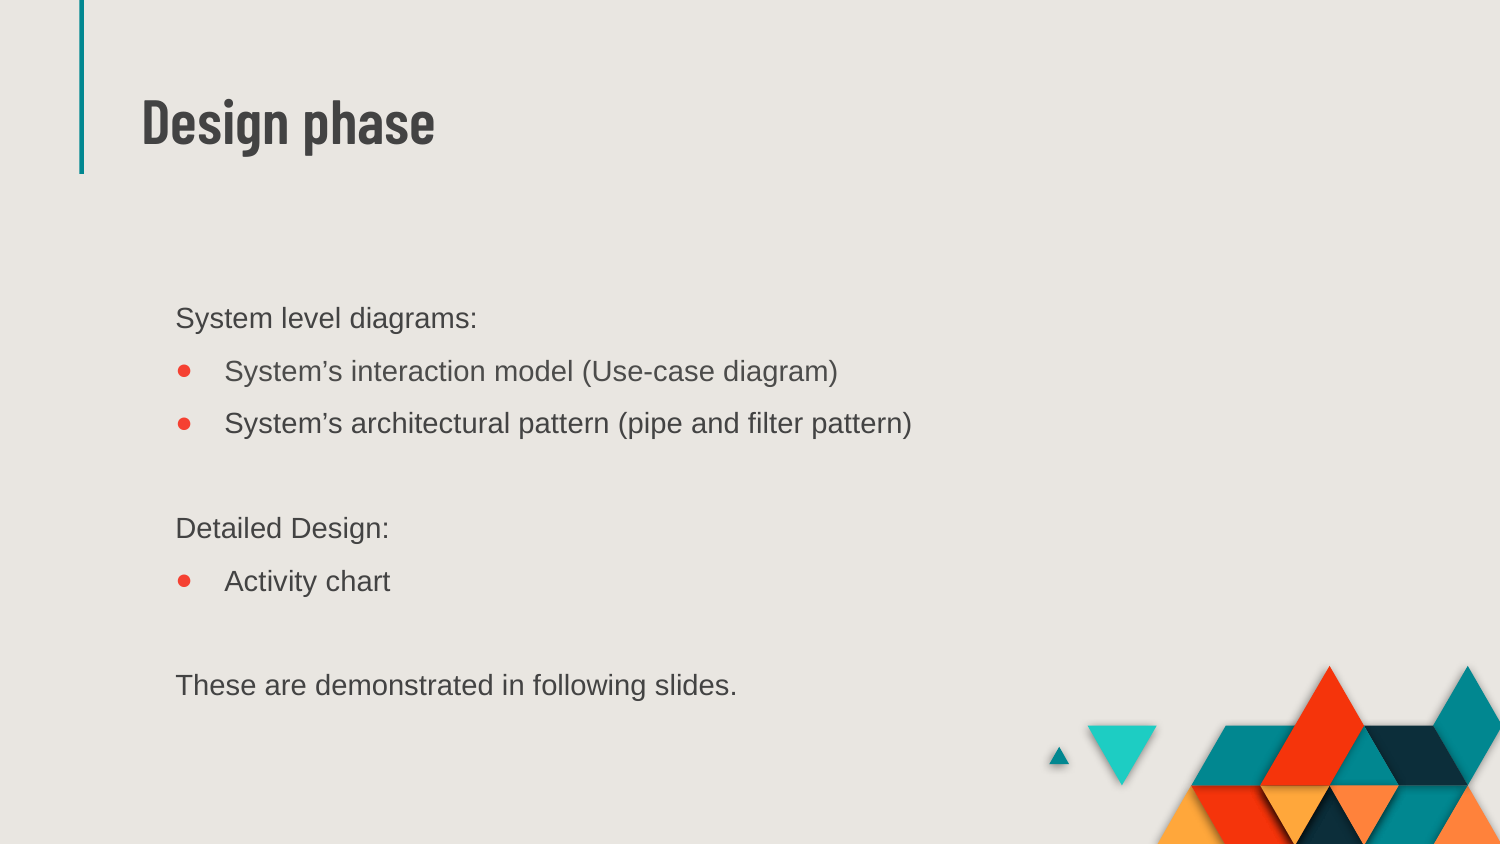

# Design phase
System level diagrams:
System’s interaction model (Use-case diagram)
System’s architectural pattern (pipe and filter pattern)

Detailed Design:
Activity chart

These are demonstrated in following slides.